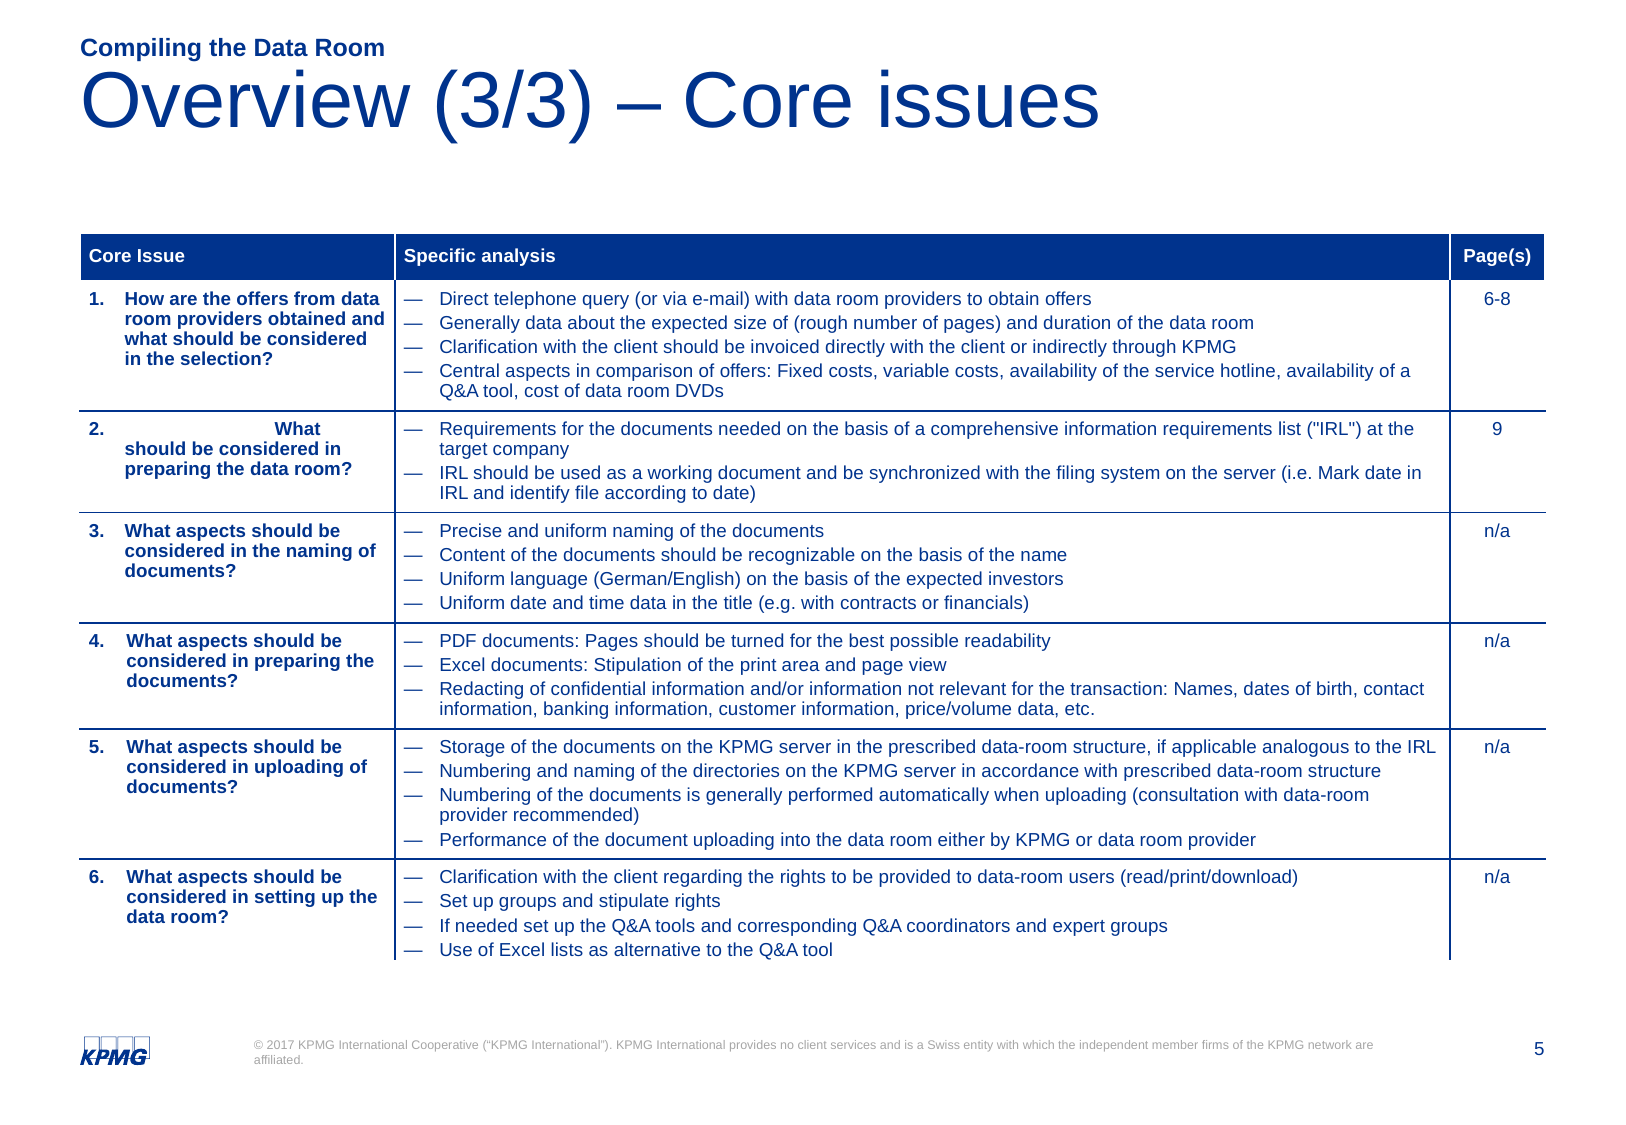

Compiling the Data Room
# Overview (3/3) – Core issues
| Core Issue | Specific analysis | Page(s) |
| --- | --- | --- |
| How are the offers from data room providers obtained and what should be considered in the selection? | Direct telephone query (or via e-mail) with data room providers to obtain offers Generally data about the expected size of (rough number of pages) and duration of the data room Clarification with the client should be invoiced directly with the client or indirectly through KPMG Central aspects in comparison of offers: Fixed costs, variable costs, availability of the service hotline, availability of a Q&A tool, cost of data room DVDs | 6-8 |
| 2. What should be considered in preparing the data room? | Requirements for the documents needed on the basis of a comprehensive information requirements list ("IRL") at the target company IRL should be used as a working document and be synchronized with the filing system on the server (i.e. Mark date in IRL and identify file according to date) | 9 |
| What aspects should be considered in the naming of documents? | Precise and uniform naming of the documents Content of the documents should be recognizable on the basis of the name Uniform language (German/English) on the basis of the expected investors Uniform date and time data in the title (e.g. with contracts or financials) | n/a |
| What aspects should be considered in preparing the documents? | PDF documents: Pages should be turned for the best possible readability Excel documents: Stipulation of the print area and page view Redacting of confidential information and/or information not relevant for the transaction: Names, dates of birth, contact information, banking information, customer information, price/volume data, etc. | n/a |
| What aspects should be considered in uploading of documents? | Storage of the documents on the KPMG server in the prescribed data-room structure, if applicable analogous to the IRL Numbering and naming of the directories on the KPMG server in accordance with prescribed data-room structure Numbering of the documents is generally performed automatically when uploading (consultation with data-room provider recommended) Performance of the document uploading into the data room either by KPMG or data room provider | n/a |
| What aspects should be considered in setting up the data room? | Clarification with the client regarding the rights to be provided to data-room users (read/print/download) Set up groups and stipulate rights If needed set up the Q&A tools and corresponding Q&A coordinators and expert groups Use of Excel lists as alternative to the Q&A tool | n/a |